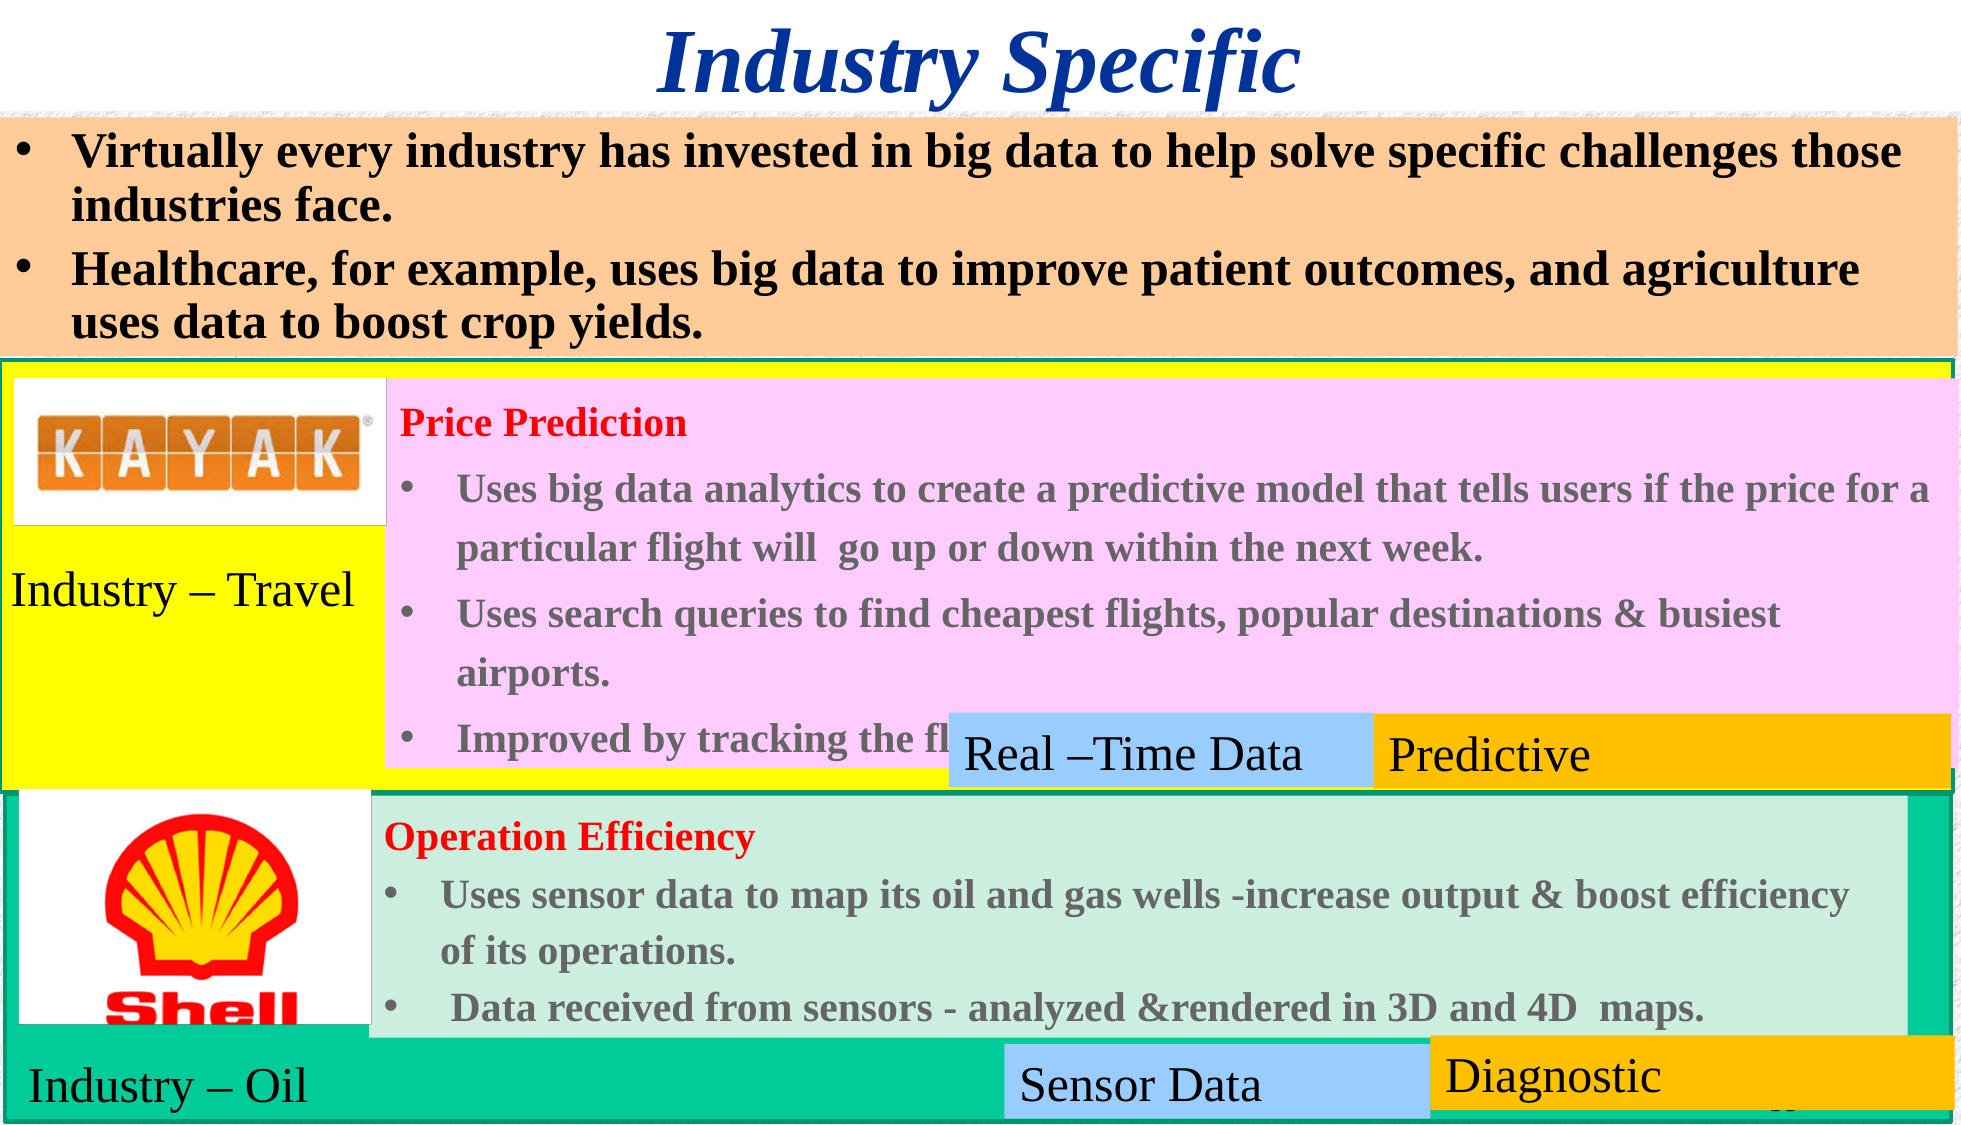

# Industry Specific
Virtually every industry has invested in big data to help solve specific challenges those industries face.
Healthcare, for example, uses big data to improve patient outcomes, and agriculture uses data to boost crop yields.

Price Prediction
Uses big data analytics to create a predictive model that tells users if the price for a particular flight will  go up or down within the next week.
Uses search queries to find cheapest flights, popular destinations & busiest airports.
Improved by tracking the flights to see if its predictions are correct.
Industry – Travel
Real –Time Data
Predictive

Operation Efficiency
Uses sensor data to map its oil and gas wells -increase output & boost efficiency of its operations.
 Data received from sensors - analyzed &rendered in 3D and 4D  maps.
Diagnostic
Sensor Data
Industry – Oil
55